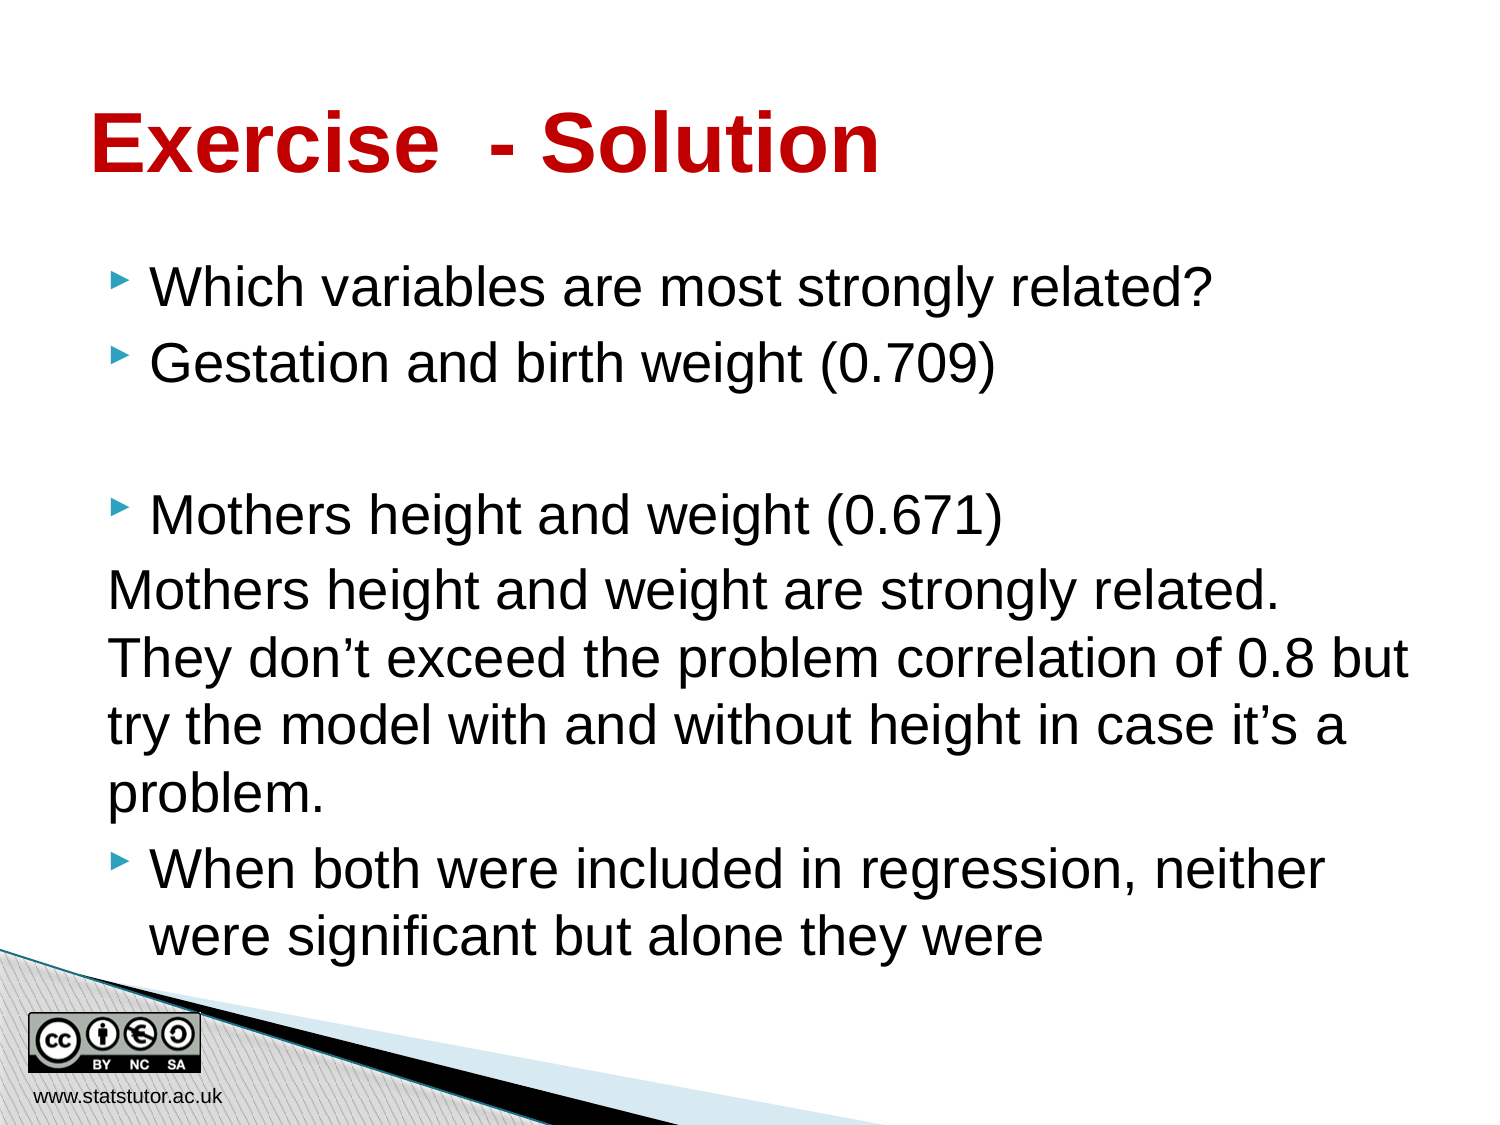

# Exercise  - Solution
Which variables are most strongly related?
Gestation and birth weight (0.709)

Mothers height and weight (0.671)
Mothers height and weight are strongly related.  They don’t exceed the problem correlation of 0.8 but try the model with and without height in case it’s a problem.
When both were included in regression, neither were significant but alone they were

www.statstutor.ac.uk